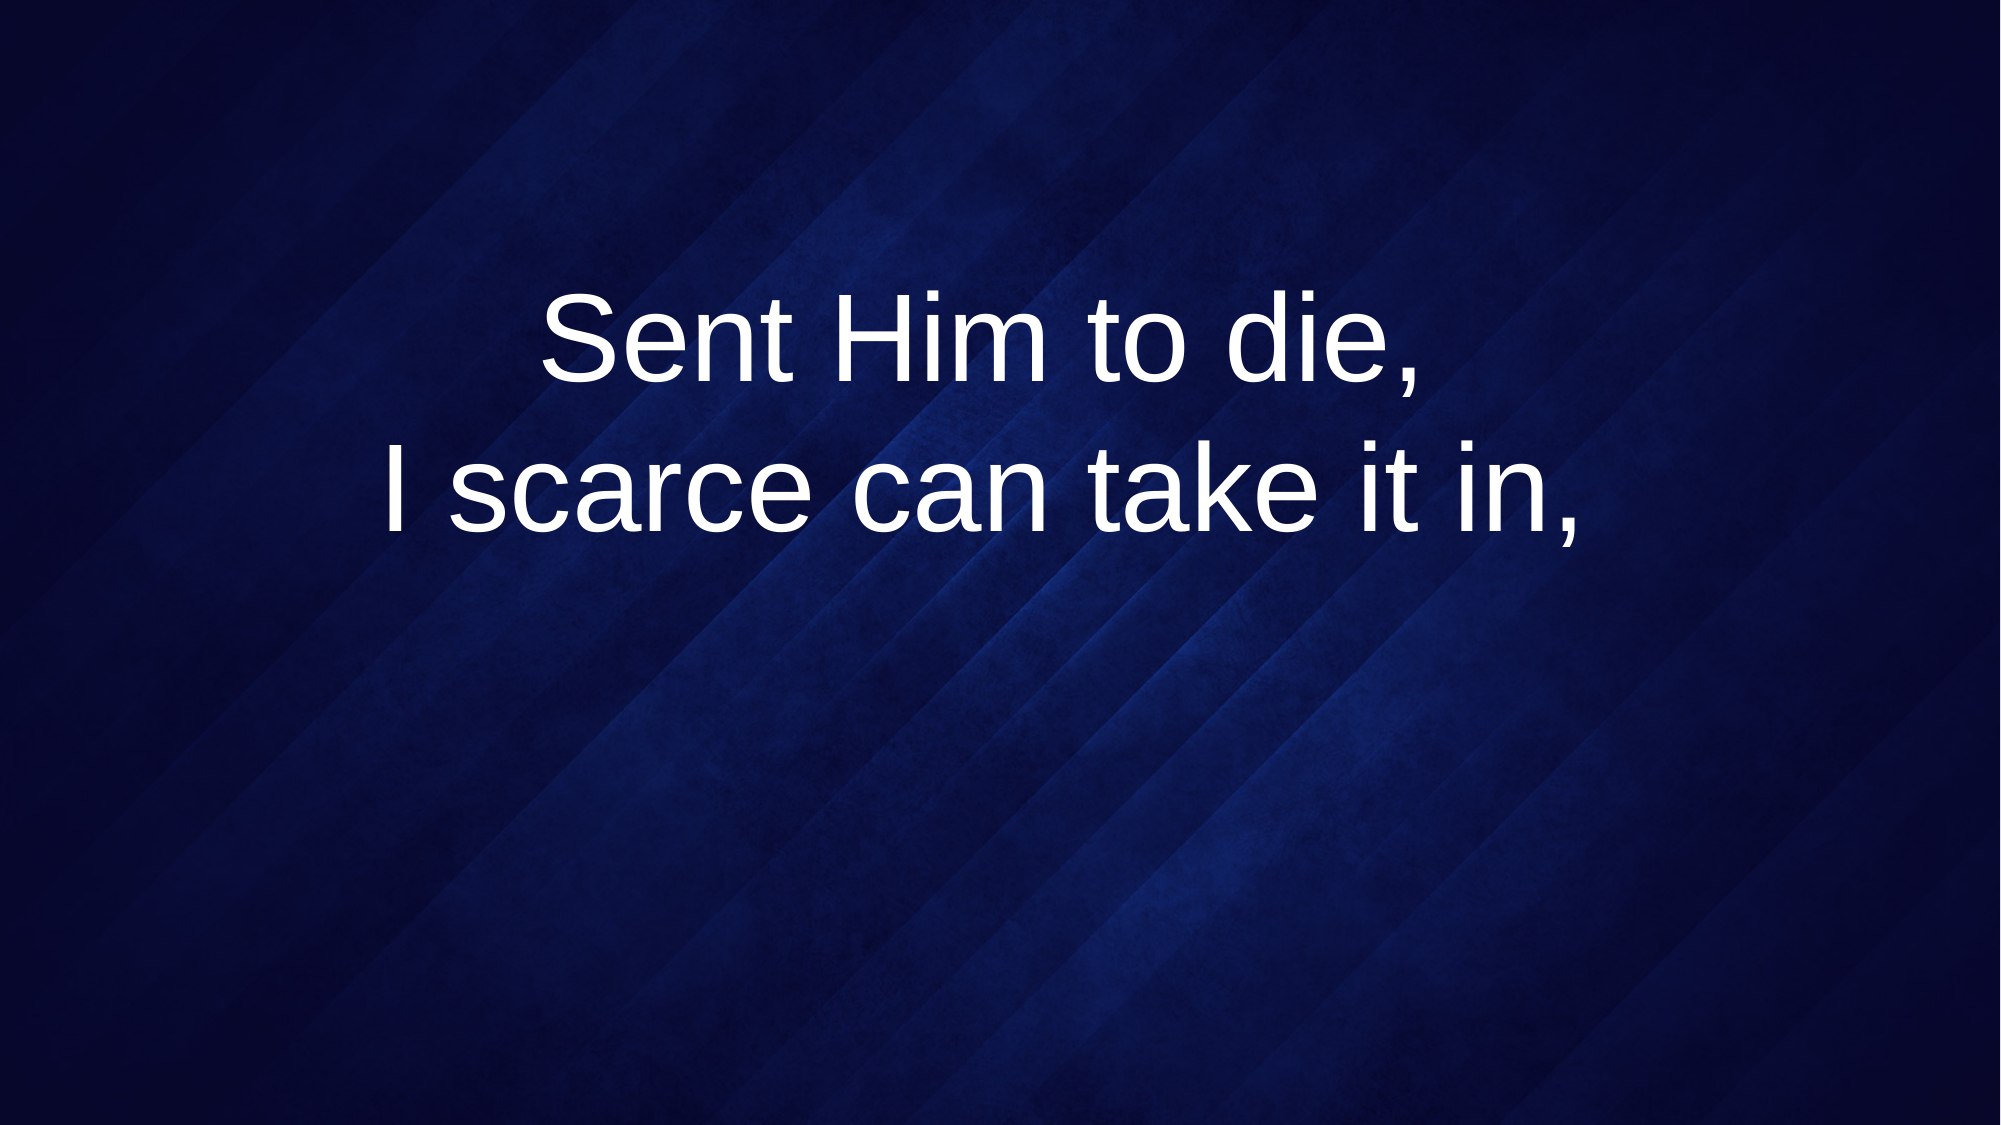

# Sent Him to die, I scarce can take it in,